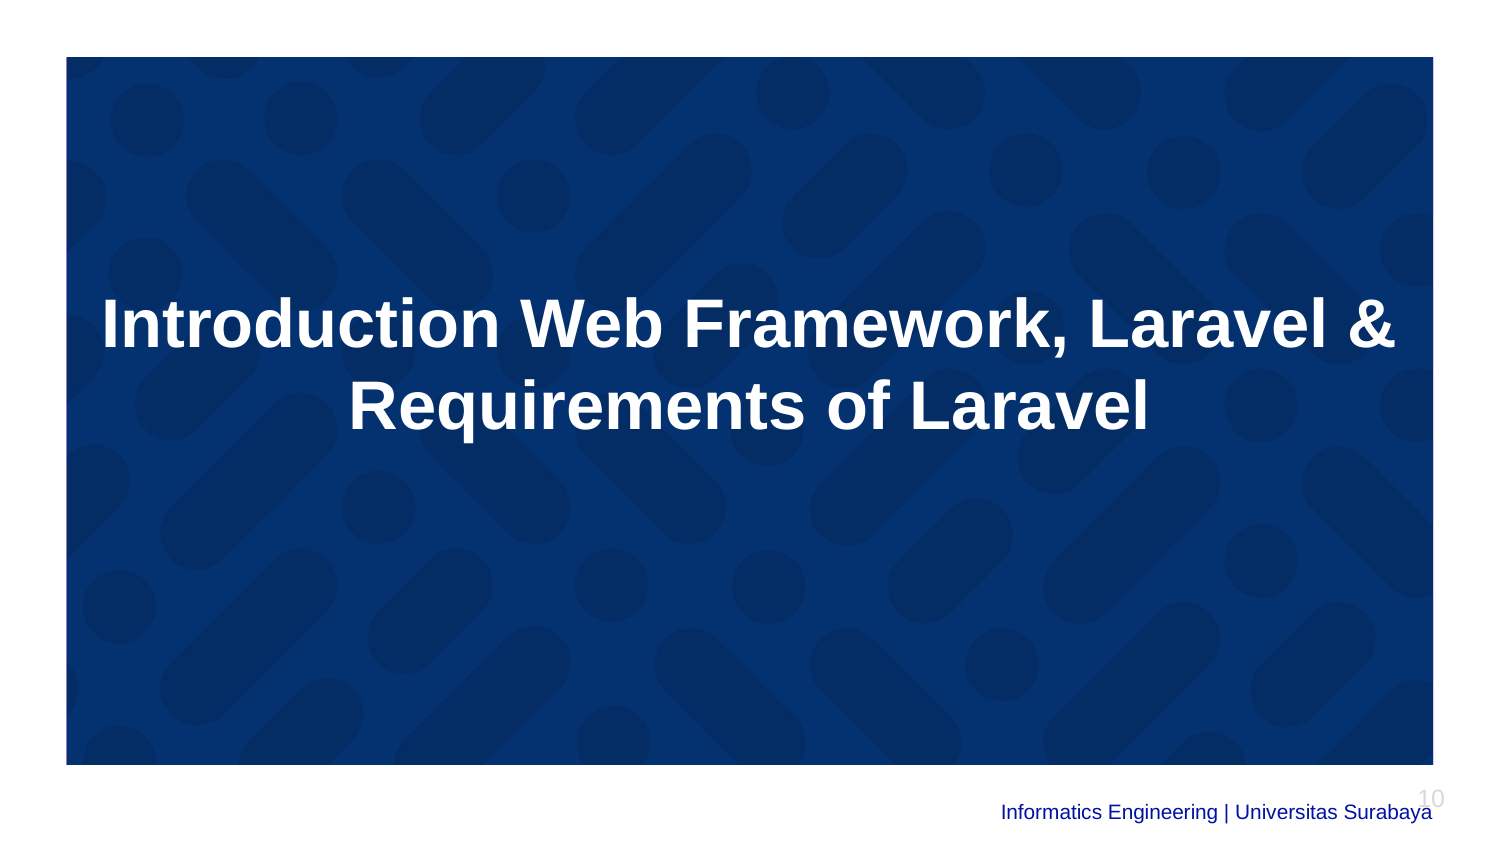

# Introduction Web Framework, Laravel & Requirements of Laravel
10
Informatics Engineering | Universitas Surabaya